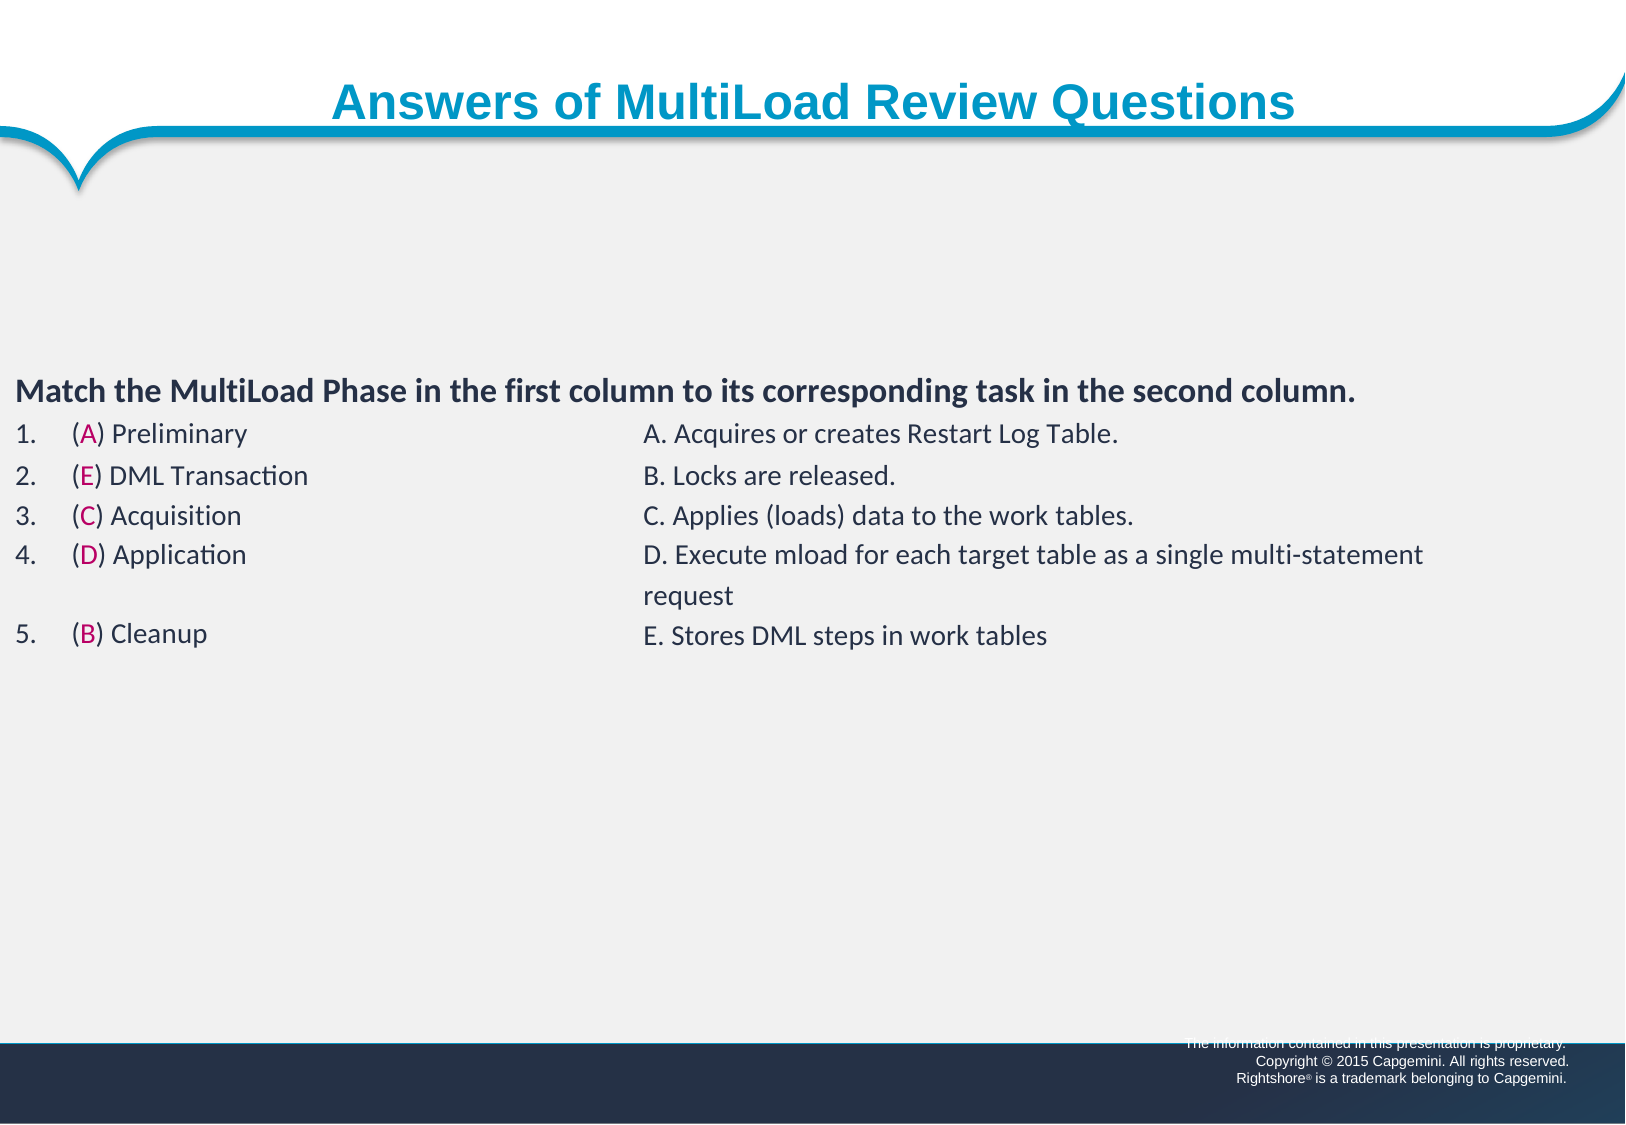

www.capgemini.com

Answers of MultiLoad Review Questions

Match the MultiLoad Phase in the first column to its corresponding task in the second column.
1.
2.
3.
4.
(A) Preliminary
(E) DML Transaction
(C) Acquisition
(D) Application
A. Acquires or creates Restart Log Table.
B. Locks are released.
C. Applies (loads) data to the work tables.
D. Execute mload for each target table as a single multi-statement
request
E. Stores DML steps in work tables
5.
(B) Cleanup

The information contained in this presentation is proprietary.

Copyright © 2015 Capgemini. All rights reserved. Rightshore® is a trademark belonging to Capgemini.